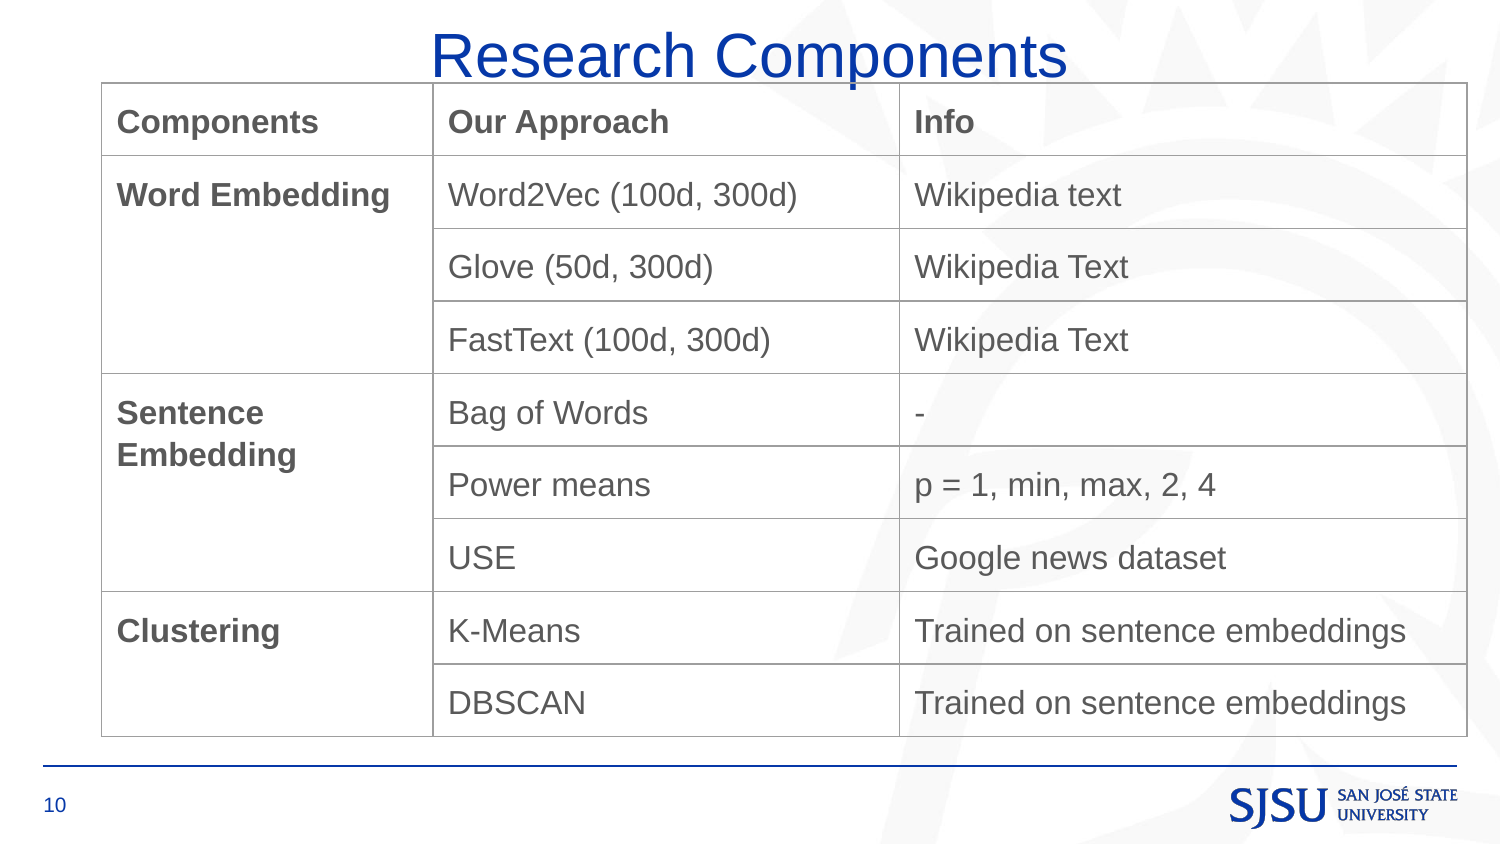

# Research Components
| Components | Our Approach | Info |
| --- | --- | --- |
| Word Embedding | Word2Vec (100d, 300d) | Wikipedia text |
|  | Glove (50d, 300d) | Wikipedia Text |
|  | FastText (100d, 300d) | Wikipedia Text |
| Sentence Embedding | Bag of Words | - |
|  | Power means | p = 1, min, max, 2, 4 |
|  | USE | Google news dataset |
| Clustering | K-Means | Trained on sentence embeddings |
|  | DBSCAN | Trained on sentence embeddings |

10